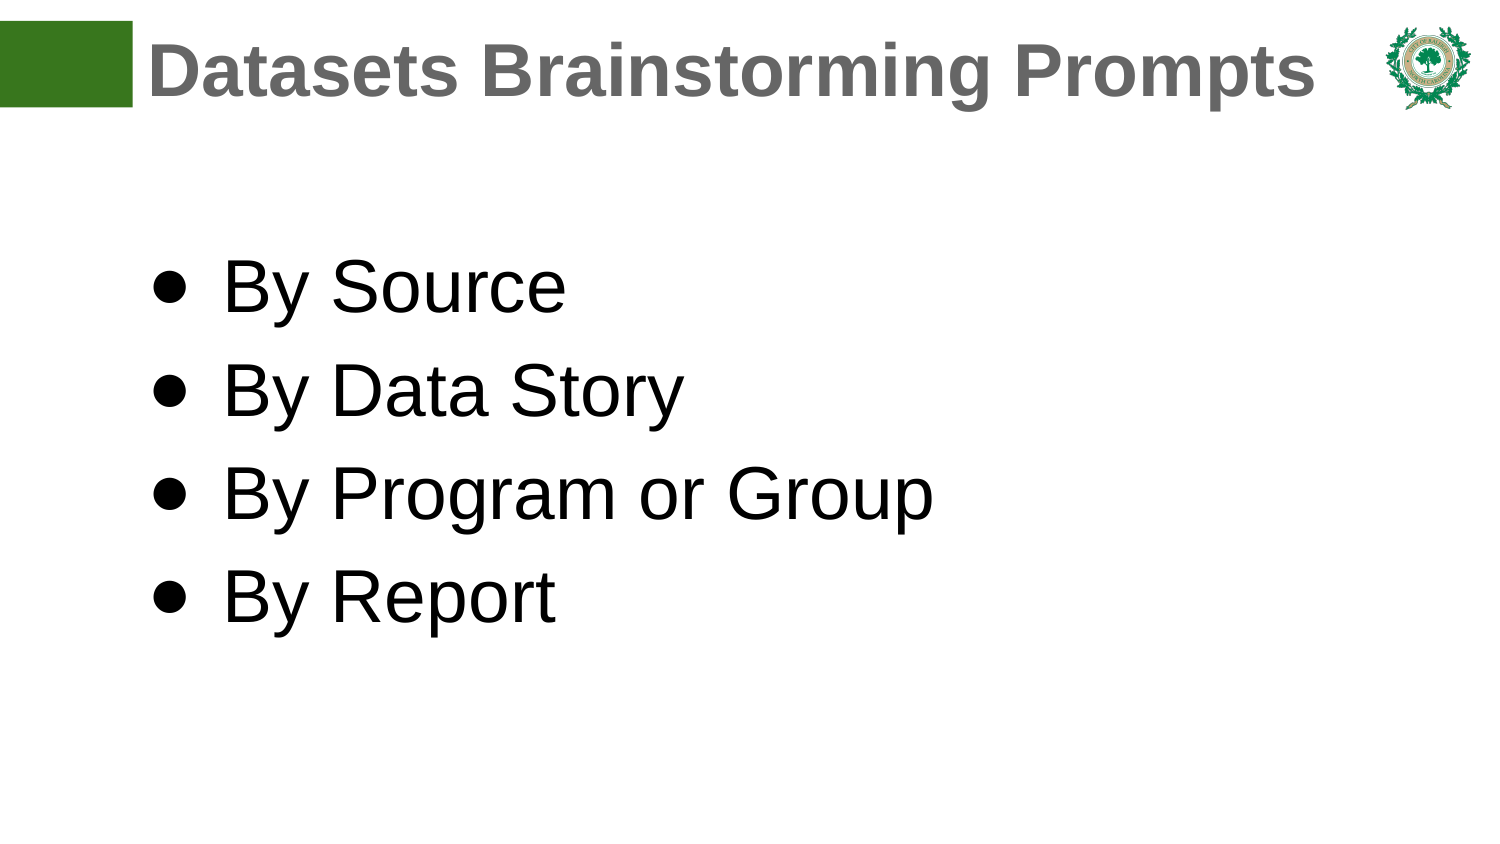

# Datasets Brainstorming Prompts
By Source
By Data Story
By Program or Group
By Report